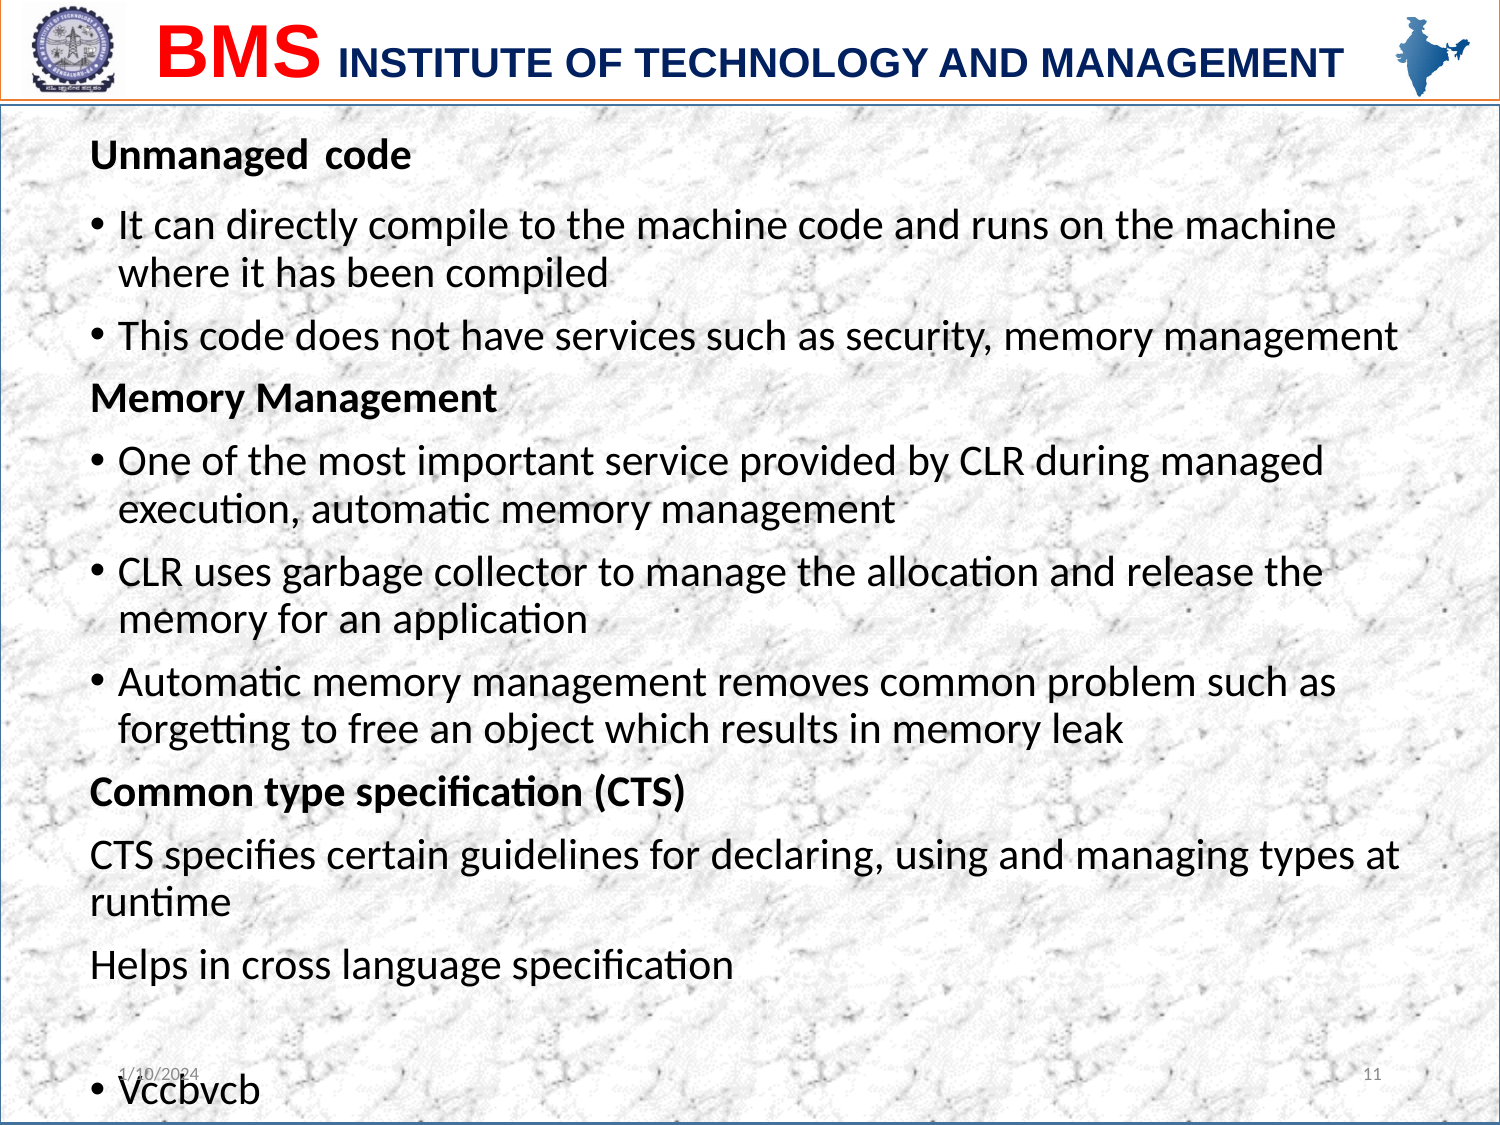

# Unmanaged code
It can directly compile to the machine code and runs on the machine where it has been compiled
This code does not have services such as security, memory management
Memory Management
One of the most important service provided by CLR during managed execution, automatic memory management
CLR uses garbage collector to manage the allocation and release the memory for an application
Automatic memory management removes common problem such as forgetting to free an object which results in memory leak
Common type specification (CTS)
CTS specifies certain guidelines for declaring, using and managing types at runtime
Helps in cross language specification

Vccbvcb
vccvbc
1/10/2024
11